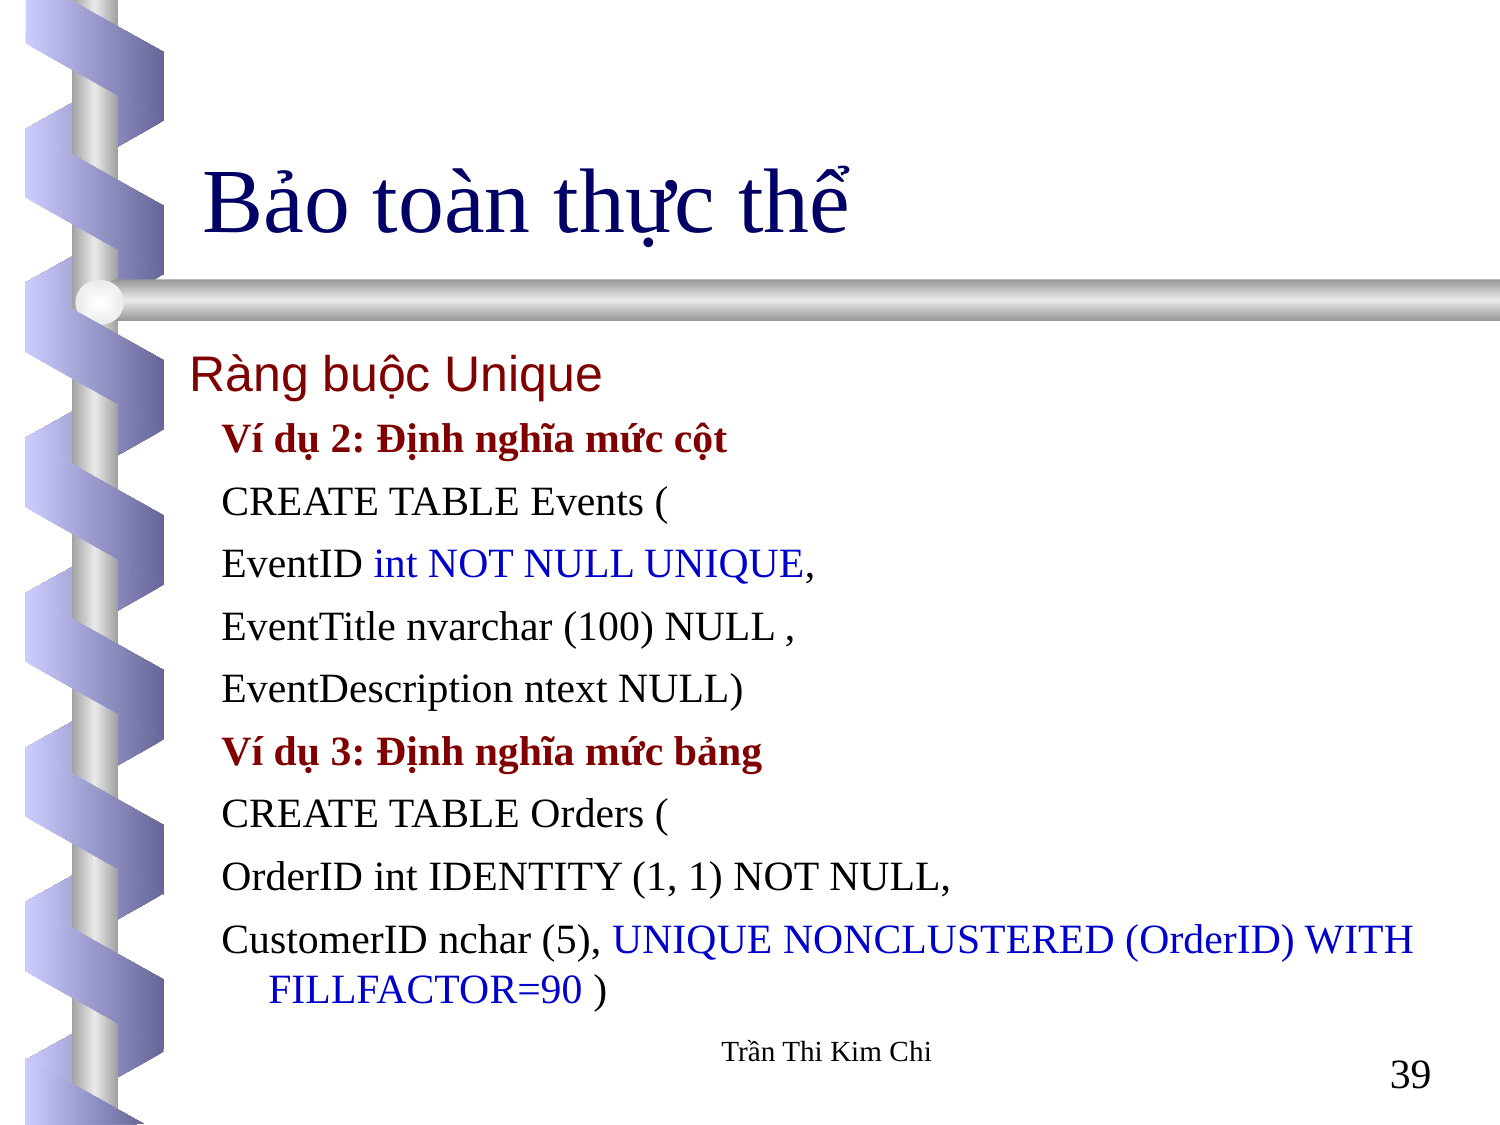

Bảo toàn thực thể
Ràng buộc Unique
Ví dụ 2: Định nghĩa mức cột
CREATE TABLE Events (
EventID int NOT NULL UNIQUE,
EventTitle nvarchar (100) NULL ,
EventDescription ntext NULL)
Ví dụ 3: Định nghĩa mức bảng
CREATE TABLE Orders (
OrderID int IDENTITY (1, 1) NOT NULL,
CustomerID nchar (5), UNIQUE NONCLUSTERED (OrderID) WITH FILLFACTOR=90 )
Trần Thi Kim Chi